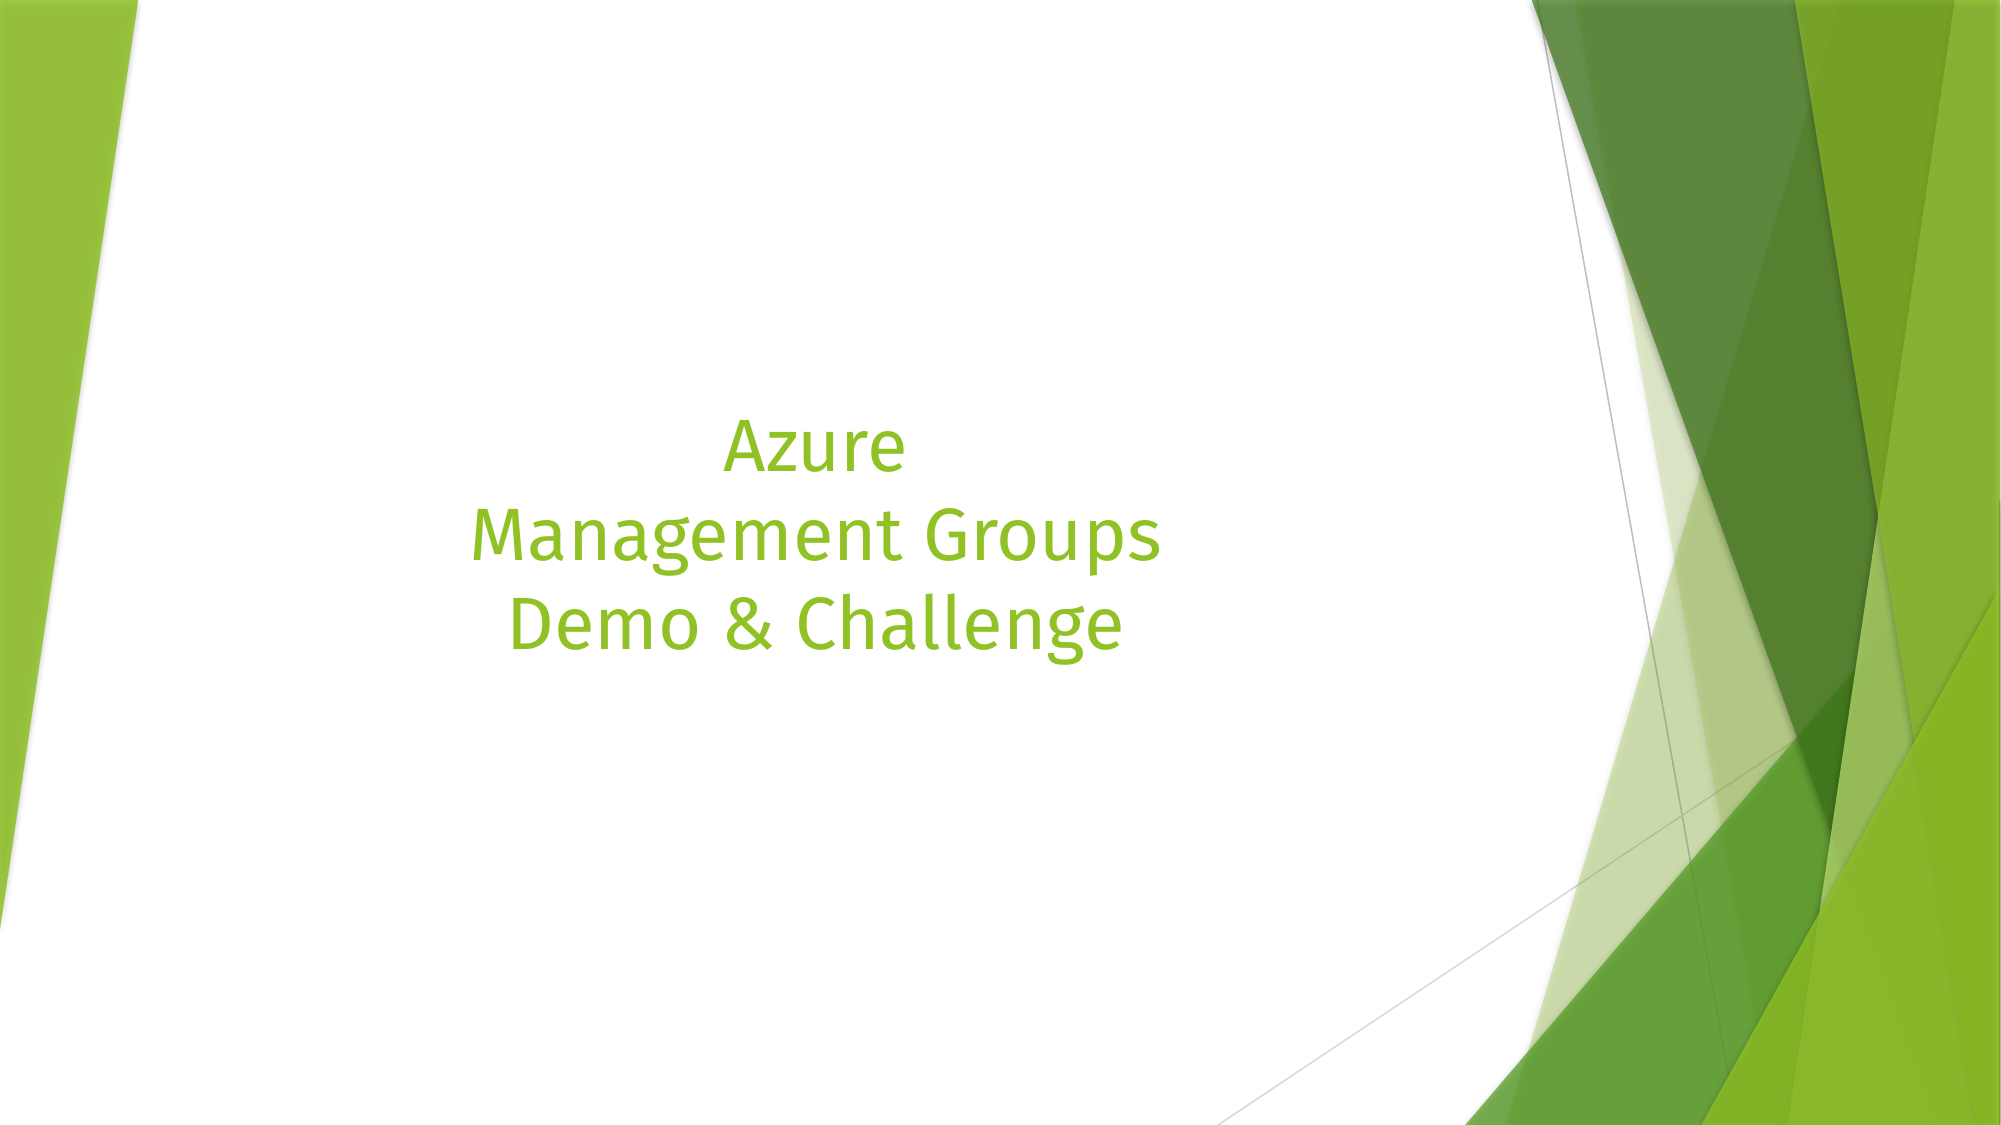

# Azure Management Groups Demo & Challenge